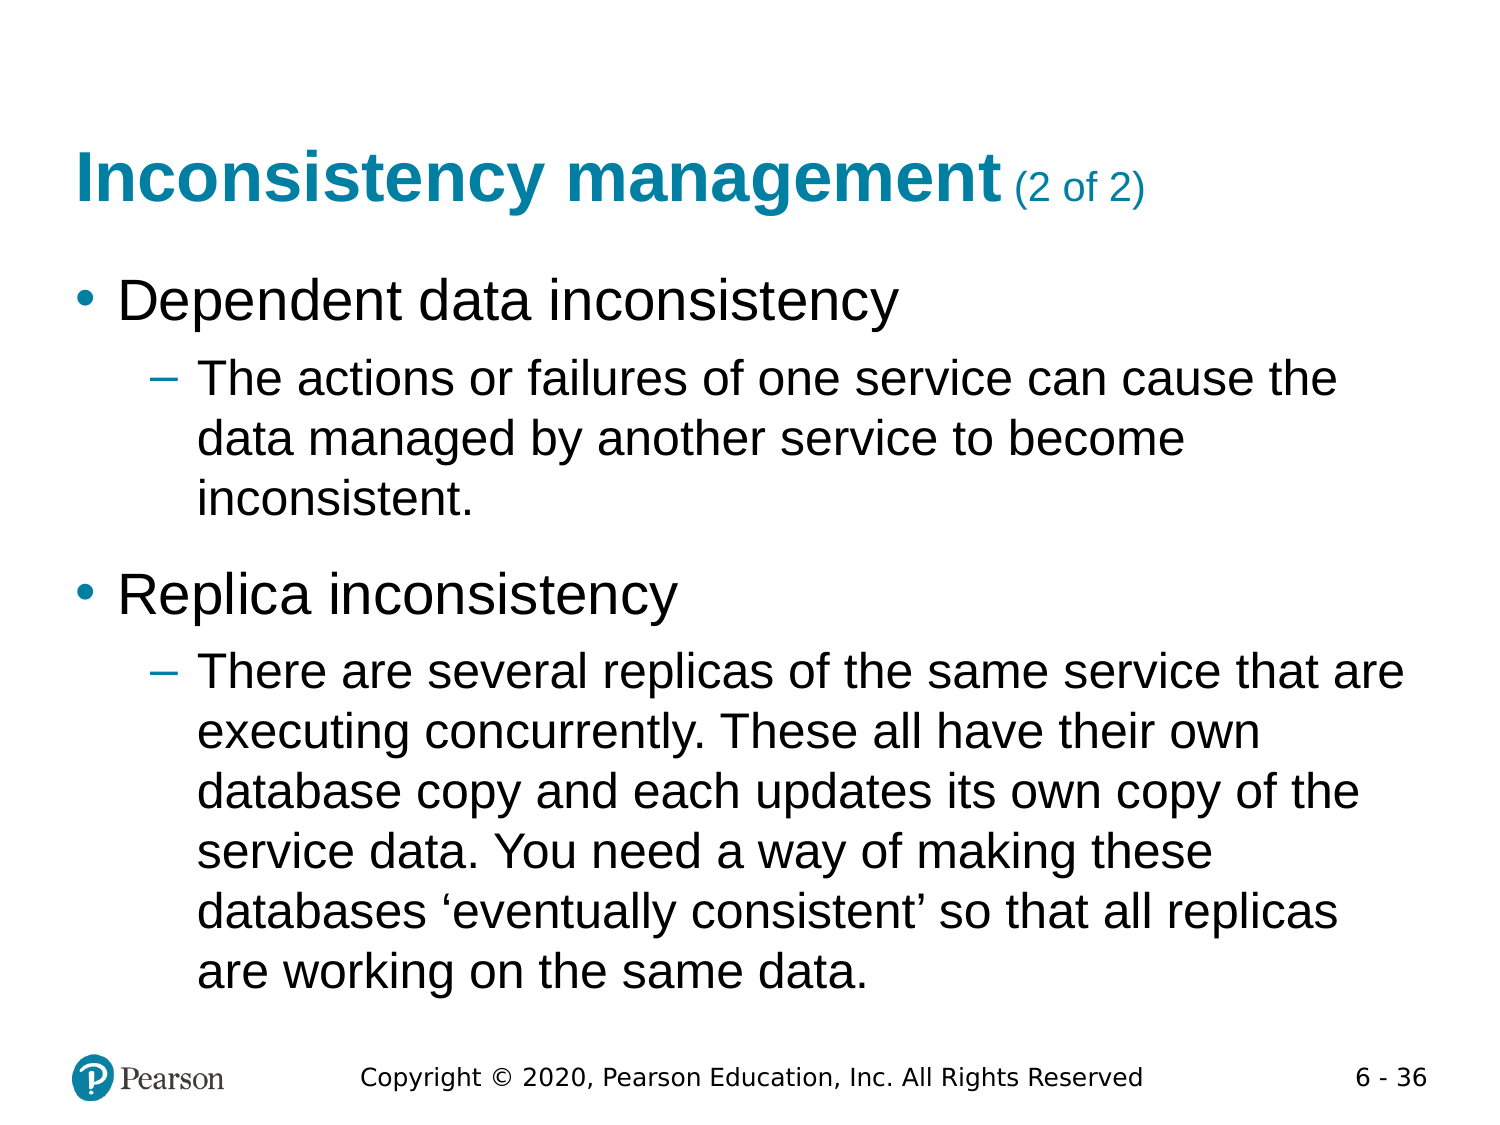

# Inconsistency management (2 of 2)
Dependent data inconsistency
The actions or failures of one service can cause the data managed by another service to become inconsistent.
Replica inconsistency
There are several replicas of the same service that are executing concurrently. These all have their own database copy and each updates its own copy of the service data. You need a way of making these databases ‘eventually consistent’ so that all replicas are working on the same data.